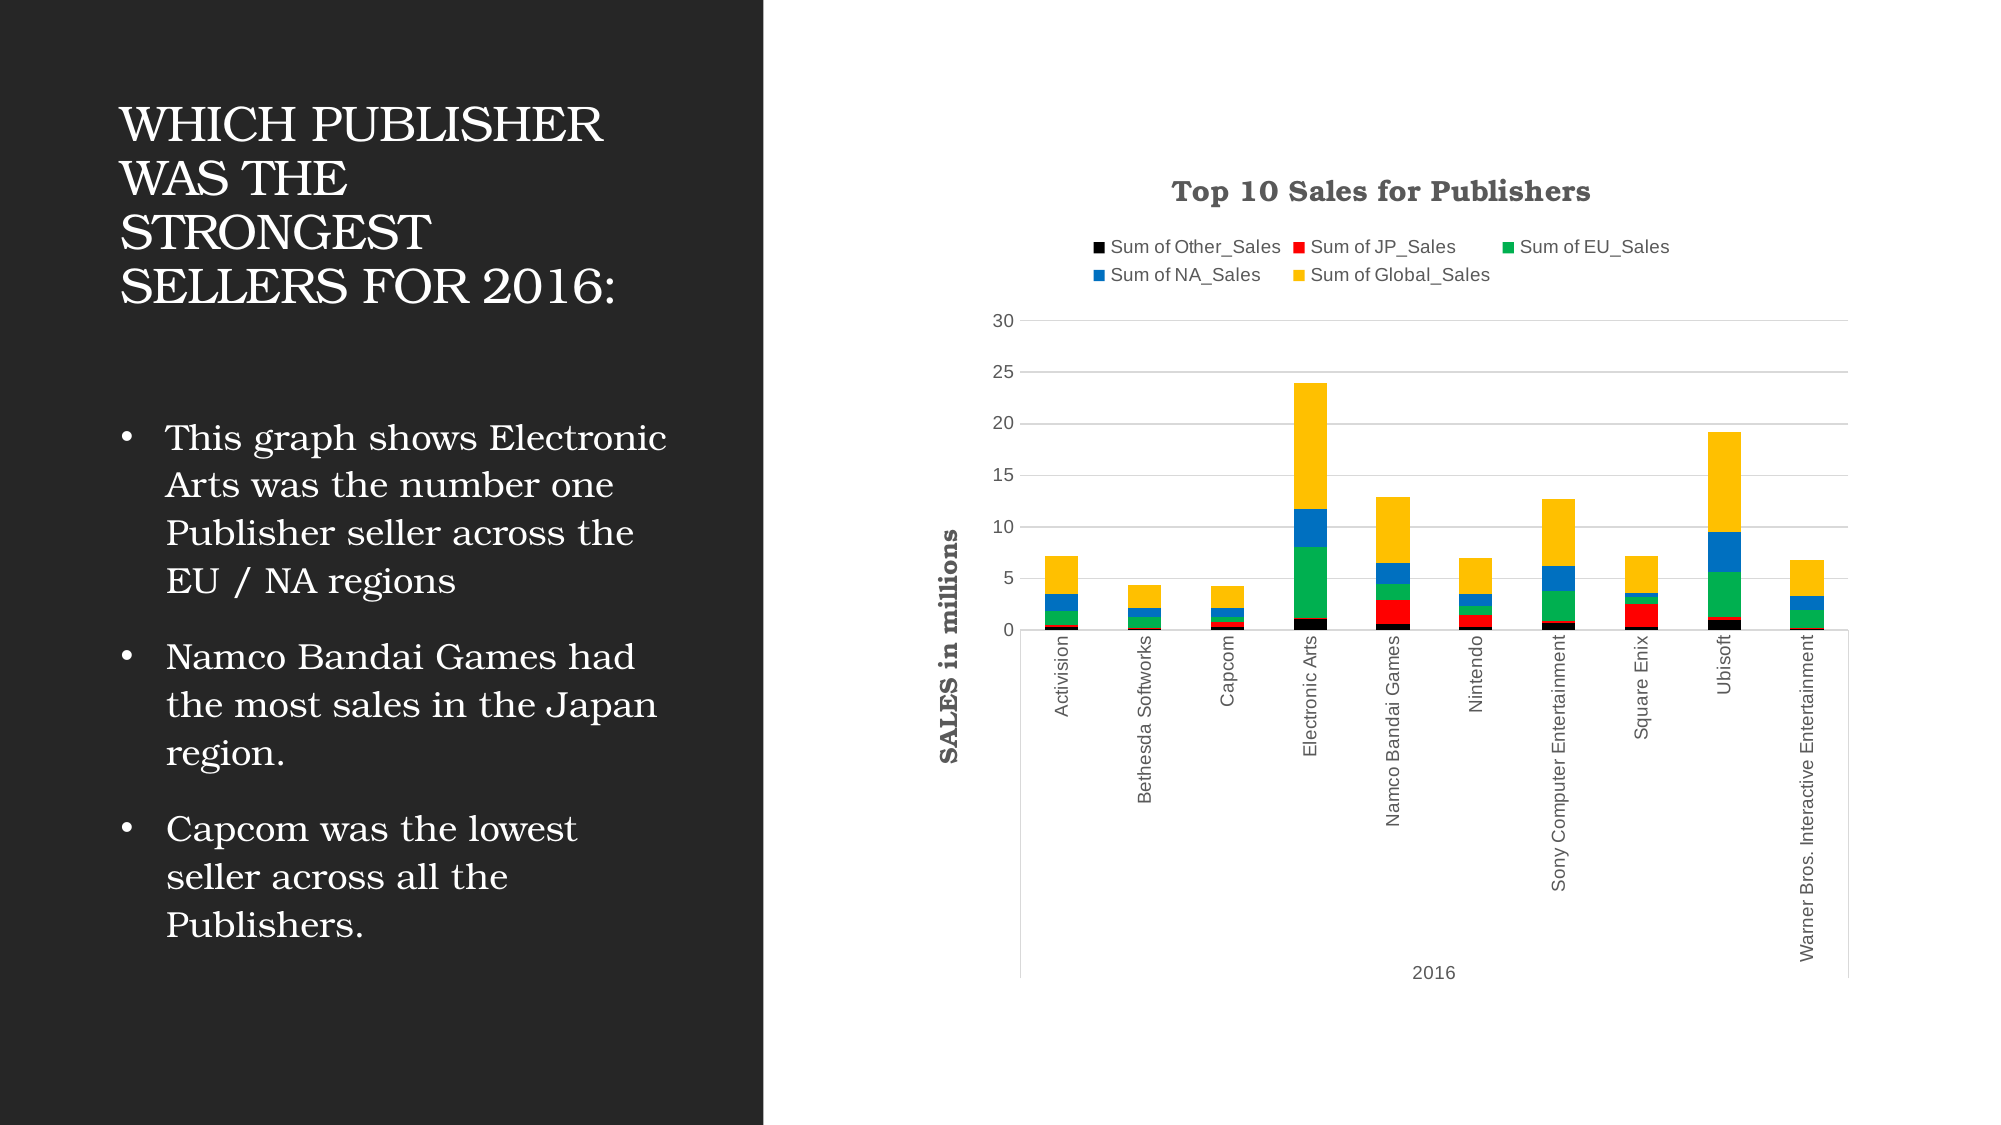

# WHICH PUBLISHER WAS THE STRONGEST SELLERS FOR 2016:

### Chart: Top 10 Sales for Publishers

| Category | Sum of Other_Sales | Sum of JP_Sales | Sum of EU_Sales | Sum of NA_Sales | Sum of Global_Sales |
|---|---|---|---|---|---|
| Activision | 0.29000000000000004 | 0.14 | 1.3900000000000001 | 1.67 | 3.67 |
| Bethesda Softworks | 0.2 | 0.02 | 0.99 | 0.94 | 2.25 |
| Capcom | 0.24 | 0.53 | 0.51 | 0.83 | 2.12 |
| Electronic Arts | 1.0800000000000003 | 0.09 | 6.909999999999998 | 3.6399999999999997 | 12.250000000000002 |
| Namco Bandai Games | 0.53 | 2.34 | 1.5799999999999998 | 2.0 | 6.490000000000002 |
| Nintendo | 0.24 | 1.1700000000000002 | 0.9299999999999999 | 1.16 | 3.4699999999999998 |
| Sony Computer Entertainment | 0.64 | 0.22 | 2.87 | 2.43 | 6.56 |
| Square Enix | 0.24 | 2.23 | 0.67 | 0.47 | 3.5300000000000002 |
| Ubisoft | 0.99 | 0.24 | 4.38 | 3.8499999999999996 | 9.76 |
| Warner Bros. Interactive Entertainment | 0.2 | 0.01 | 1.6800000000000002 | 1.37 | 3.52 |
This graph shows Electronic Arts was the number one Publisher seller across the EU / NA regions
Namco Bandai Games had the most sales in the Japan region.
Capcom was the lowest seller across all the Publishers.